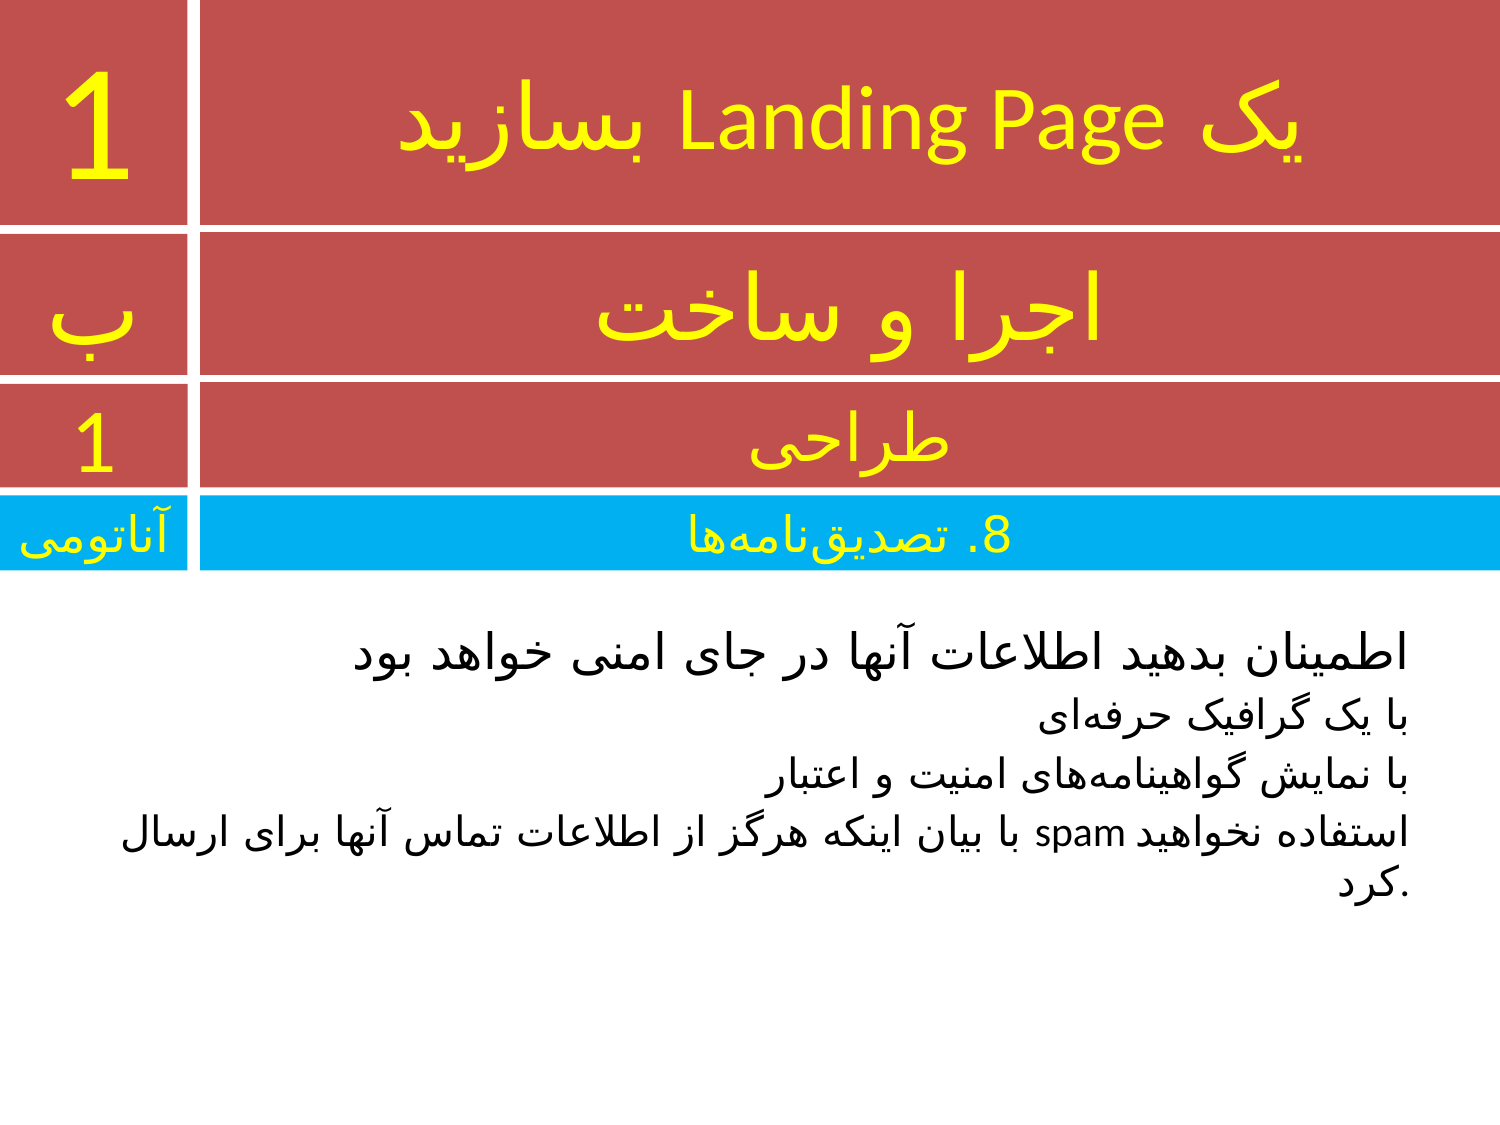

1
# یک Landing Page بسازید
اجرا و ساخت
ب
طراحی
1
آناتومی
8. تصدیق‌نامه‌ها
اطمینان بدهید اطلاعات آنها در جای امنی خواهد بود
با یک گرافیک حرفه‌ای
با نمایش گواهینامه‌های امنیت و اعتبار
با بیان اینکه هرگز از اطلاعات تماس آنها برای ارسال spam استفاده نخواهید کرد.